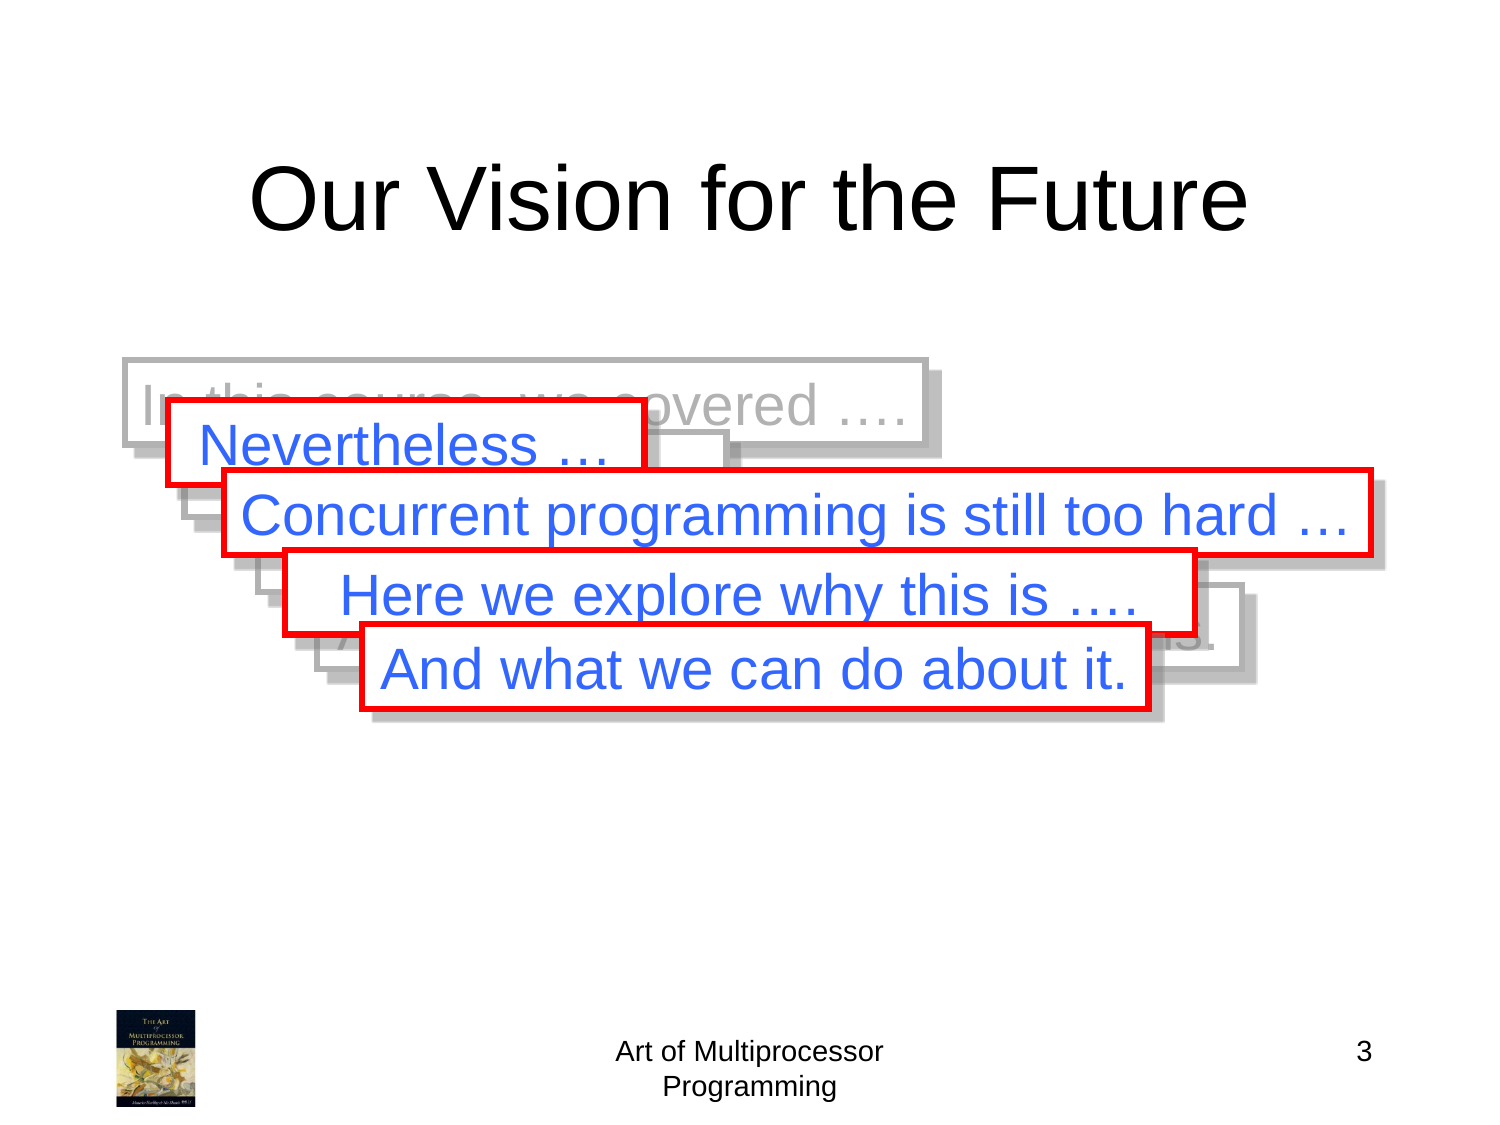

Our Vision for the Future
In this course, we covered ….
Nevertheless …
Best practices …
Concurrent programming is still too hard …
New and clever ideas …
Here we explore why this is ….
And common-sense observations.
And what we can do about it.
Art of Multiprocessor Programming
3